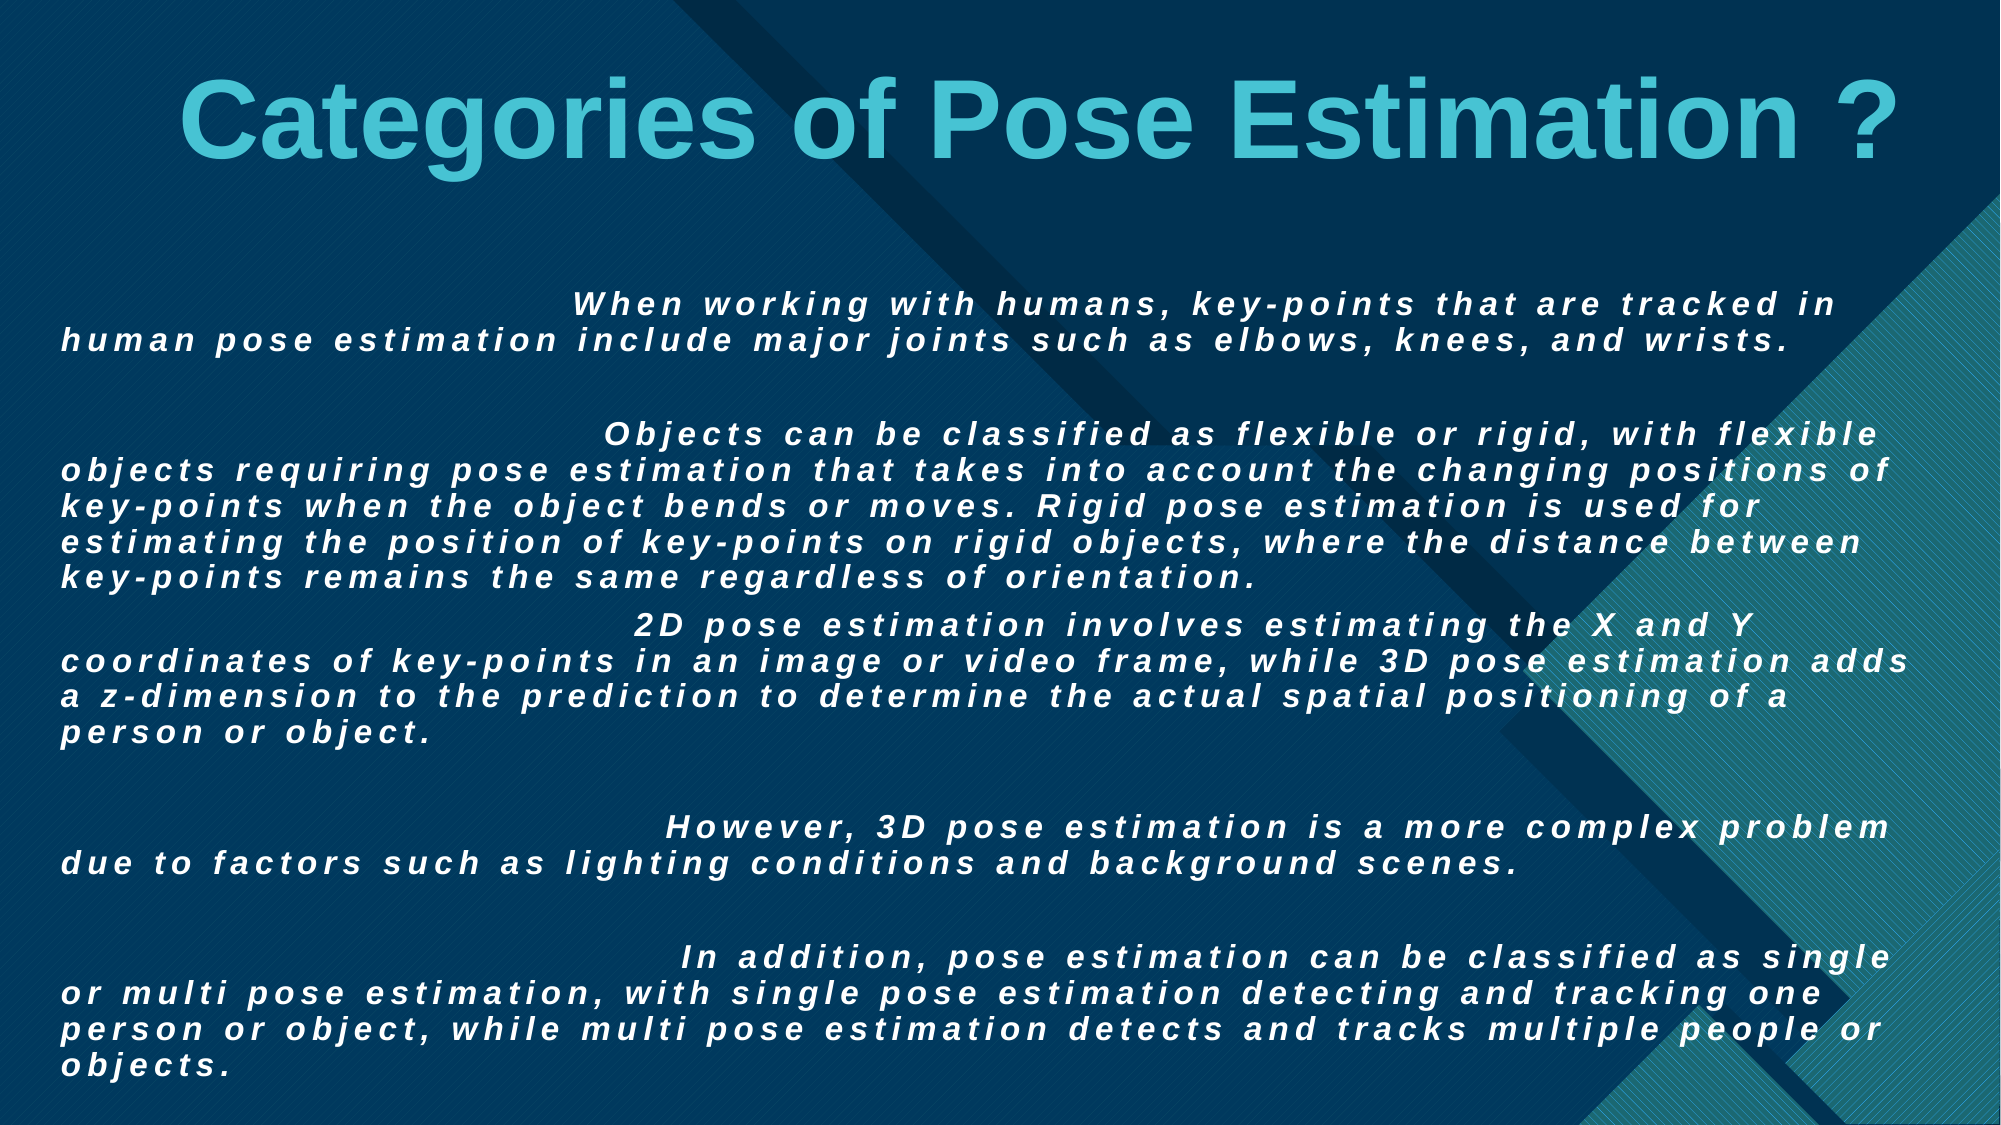

# Categories of Pose Estimation ?

                                 When working with humans, key-points that are tracked in human pose estimation include major joints such as elbows, knees, and wrists.

                                   Objects can be classified as flexible or rigid, with flexible objects requiring pose estimation that takes into account the changing positions of key-points when the object bends or moves. Rigid pose estimation is used for estimating the position of key-points on rigid objects, where the distance between key-points remains the same regardless of orientation.
                                     2D pose estimation involves estimating the X and Y coordinates of key-points in an image or video frame, while 3D pose estimation adds a z-dimension to the prediction to determine the actual spatial positioning of a person or object.

                                       However, 3D pose estimation is a more complex problem due to factors such as lighting conditions and background scenes.

                                        In addition, pose estimation can be classified as single or multi pose estimation, with single pose estimation detecting and tracking one person or object, while multi pose estimation detects and tracks multiple people or objects.

19